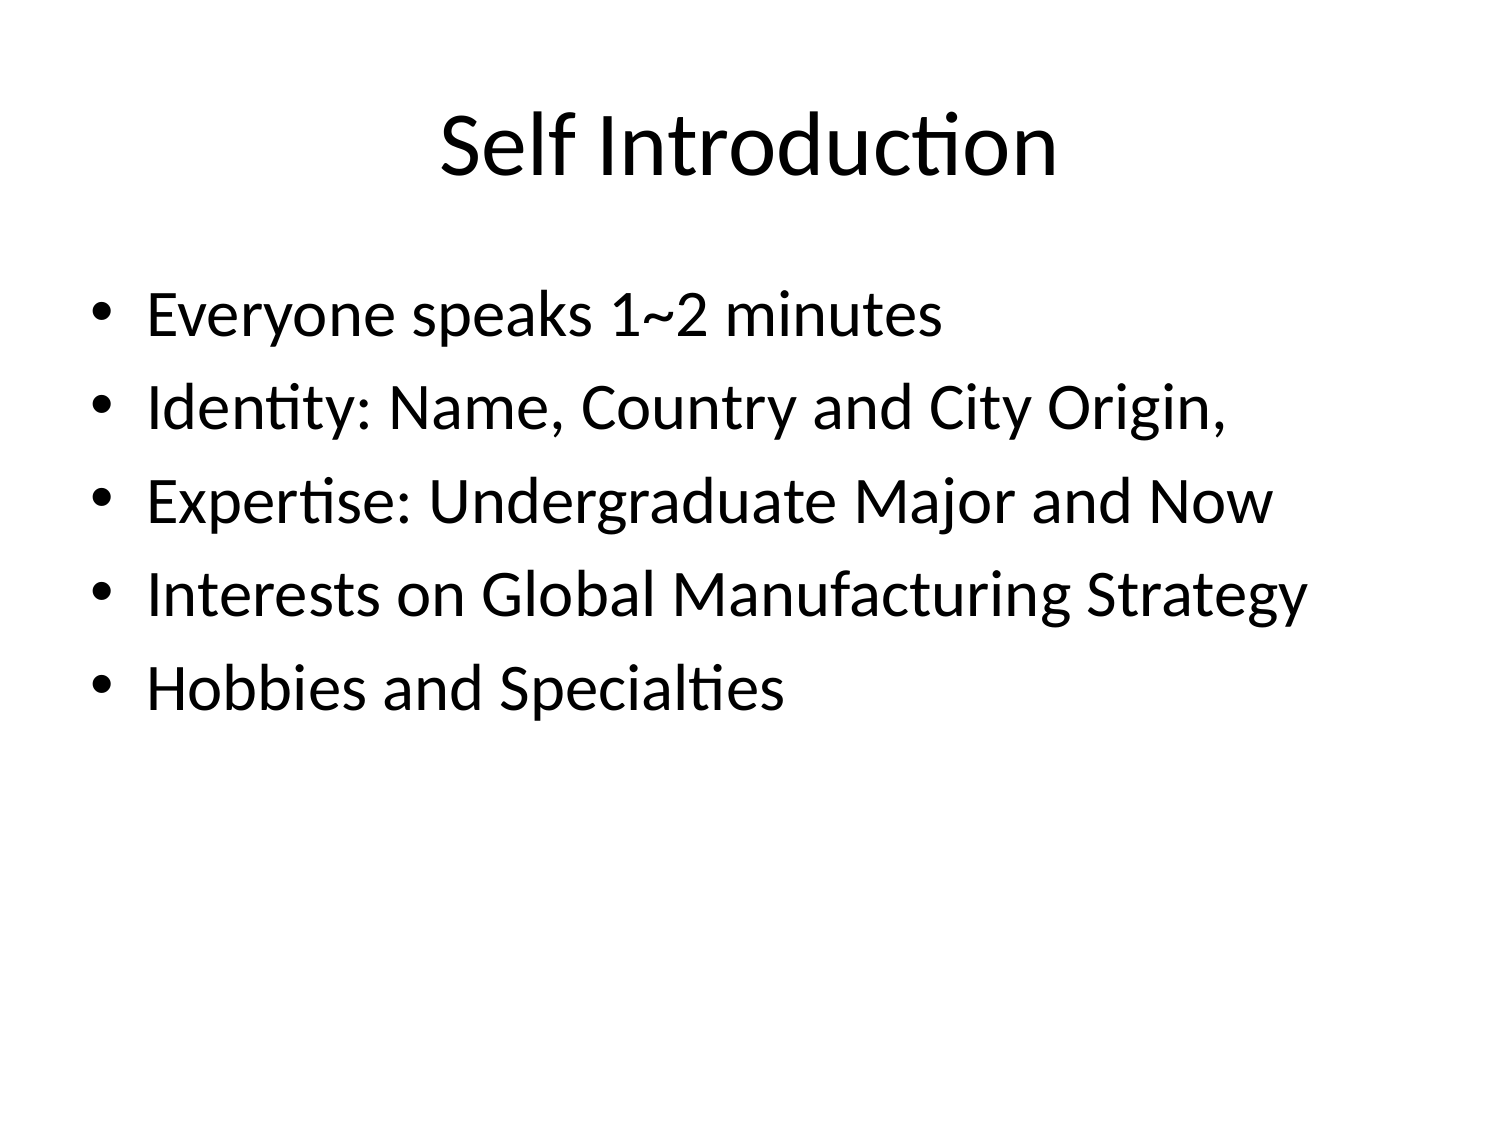

# Self Introduction
Everyone speaks 1~2 minutes
Identity: Name, Country and City Origin,
Expertise: Undergraduate Major and Now
Interests on Global Manufacturing Strategy
Hobbies and Specialties